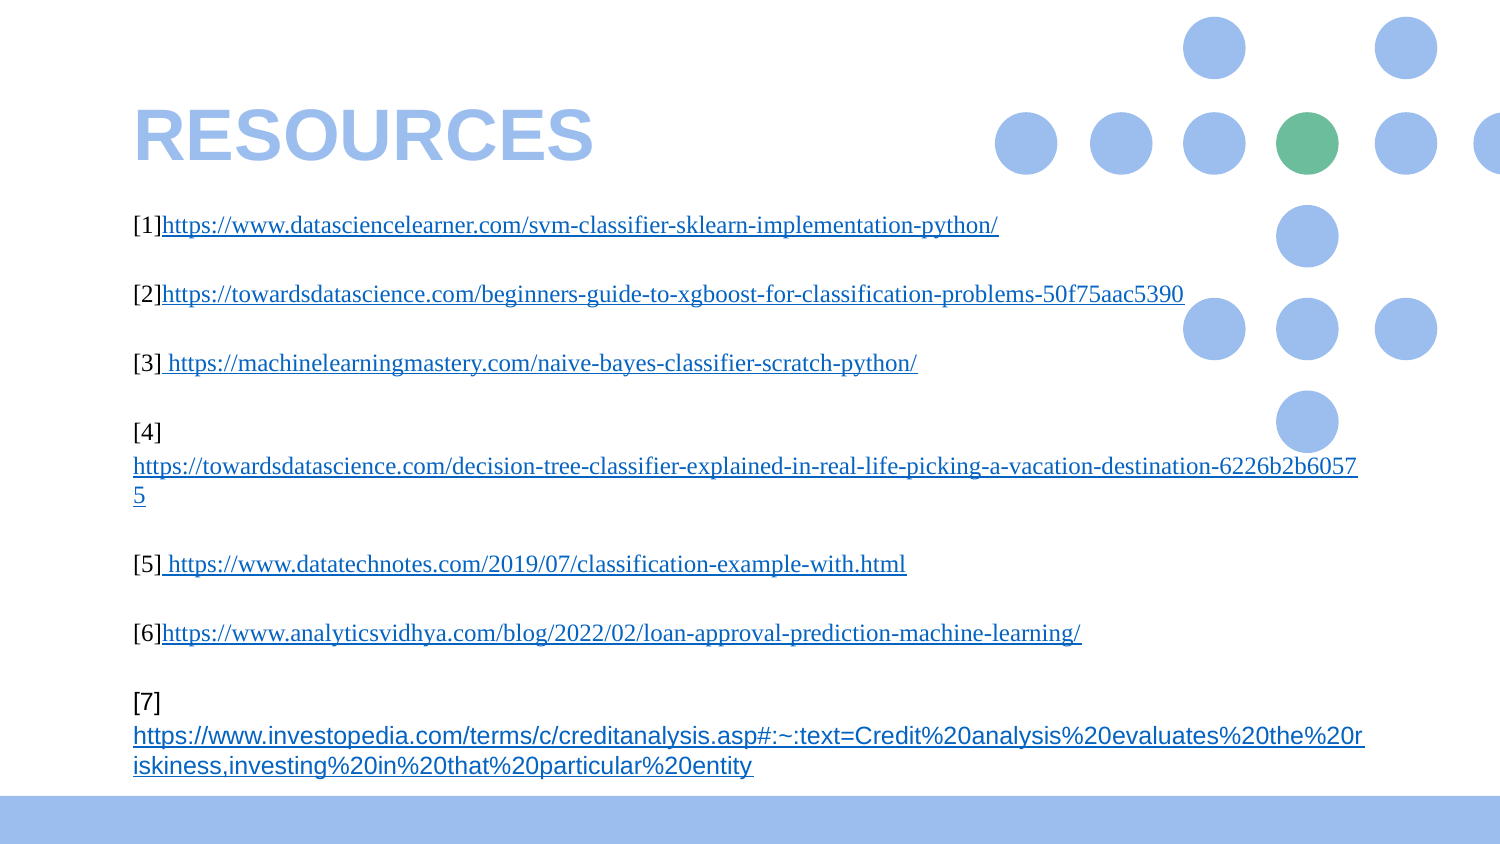

# RESOURCES
[1]https://www.datasciencelearner.com/svm-classifier-sklearn-implementation-python/

[2]https://towardsdatascience.com/beginners-guide-to-xgboost-for-classification-problems-50f75aac5390

[3] https://machinelearningmastery.com/naive-bayes-classifier-scratch-python/

[4]https://towardsdatascience.com/decision-tree-classifier-explained-in-real-life-picking-a-vacation-destination-6226b2b60575

[5] https://www.datatechnotes.com/2019/07/classification-example-with.html

[6]https://www.analyticsvidhya.com/blog/2022/02/loan-approval-prediction-machine-learning/

[7]https://www.investopedia.com/terms/c/creditanalysis.asp#:~:text=Credit%20analysis%20evaluates%20the%20riskiness,investing%20in%20that%20particular%20entity